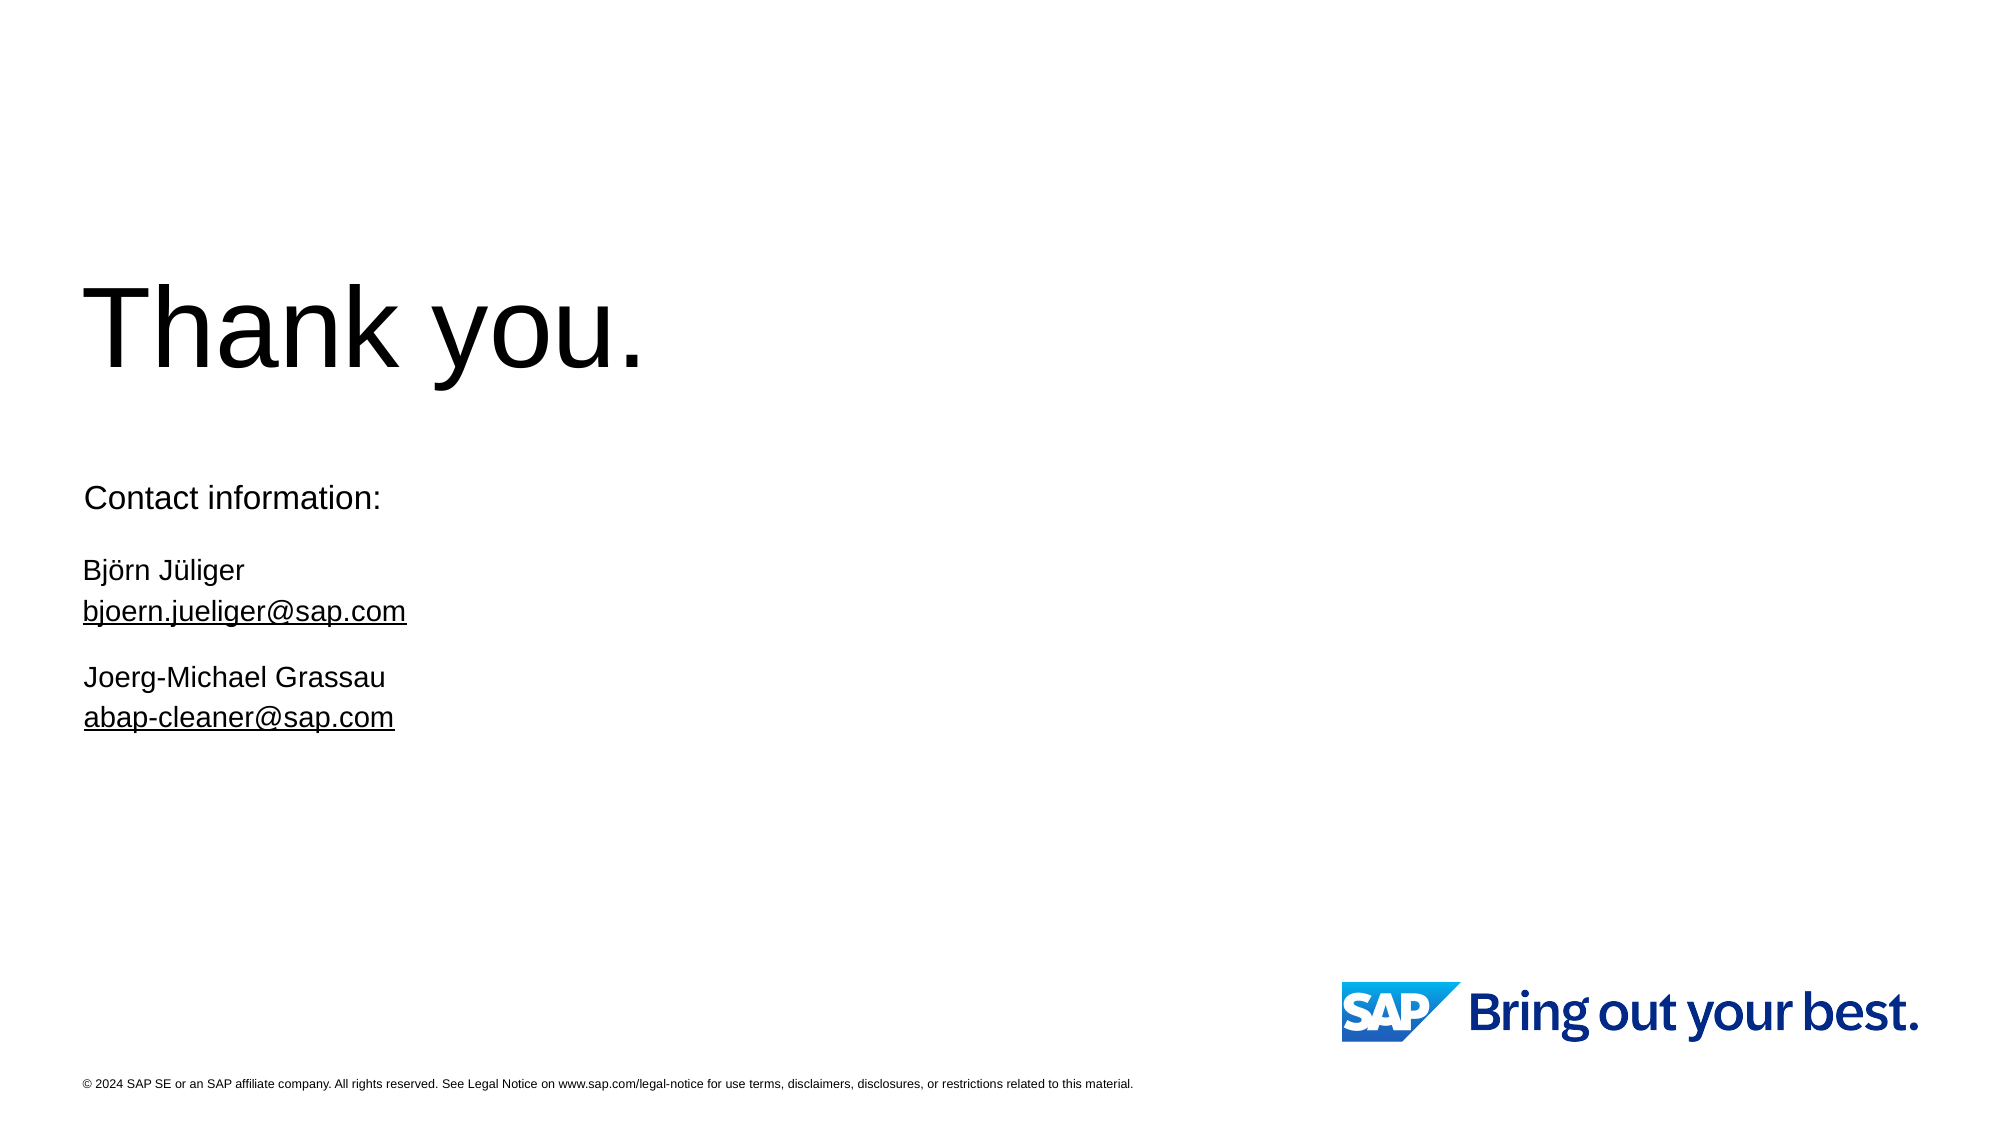

# Thank you.
Björn Jüliger
bjoern.jueliger@sap.com
Joerg-Michael Grassau
abap-cleaner@sap.com